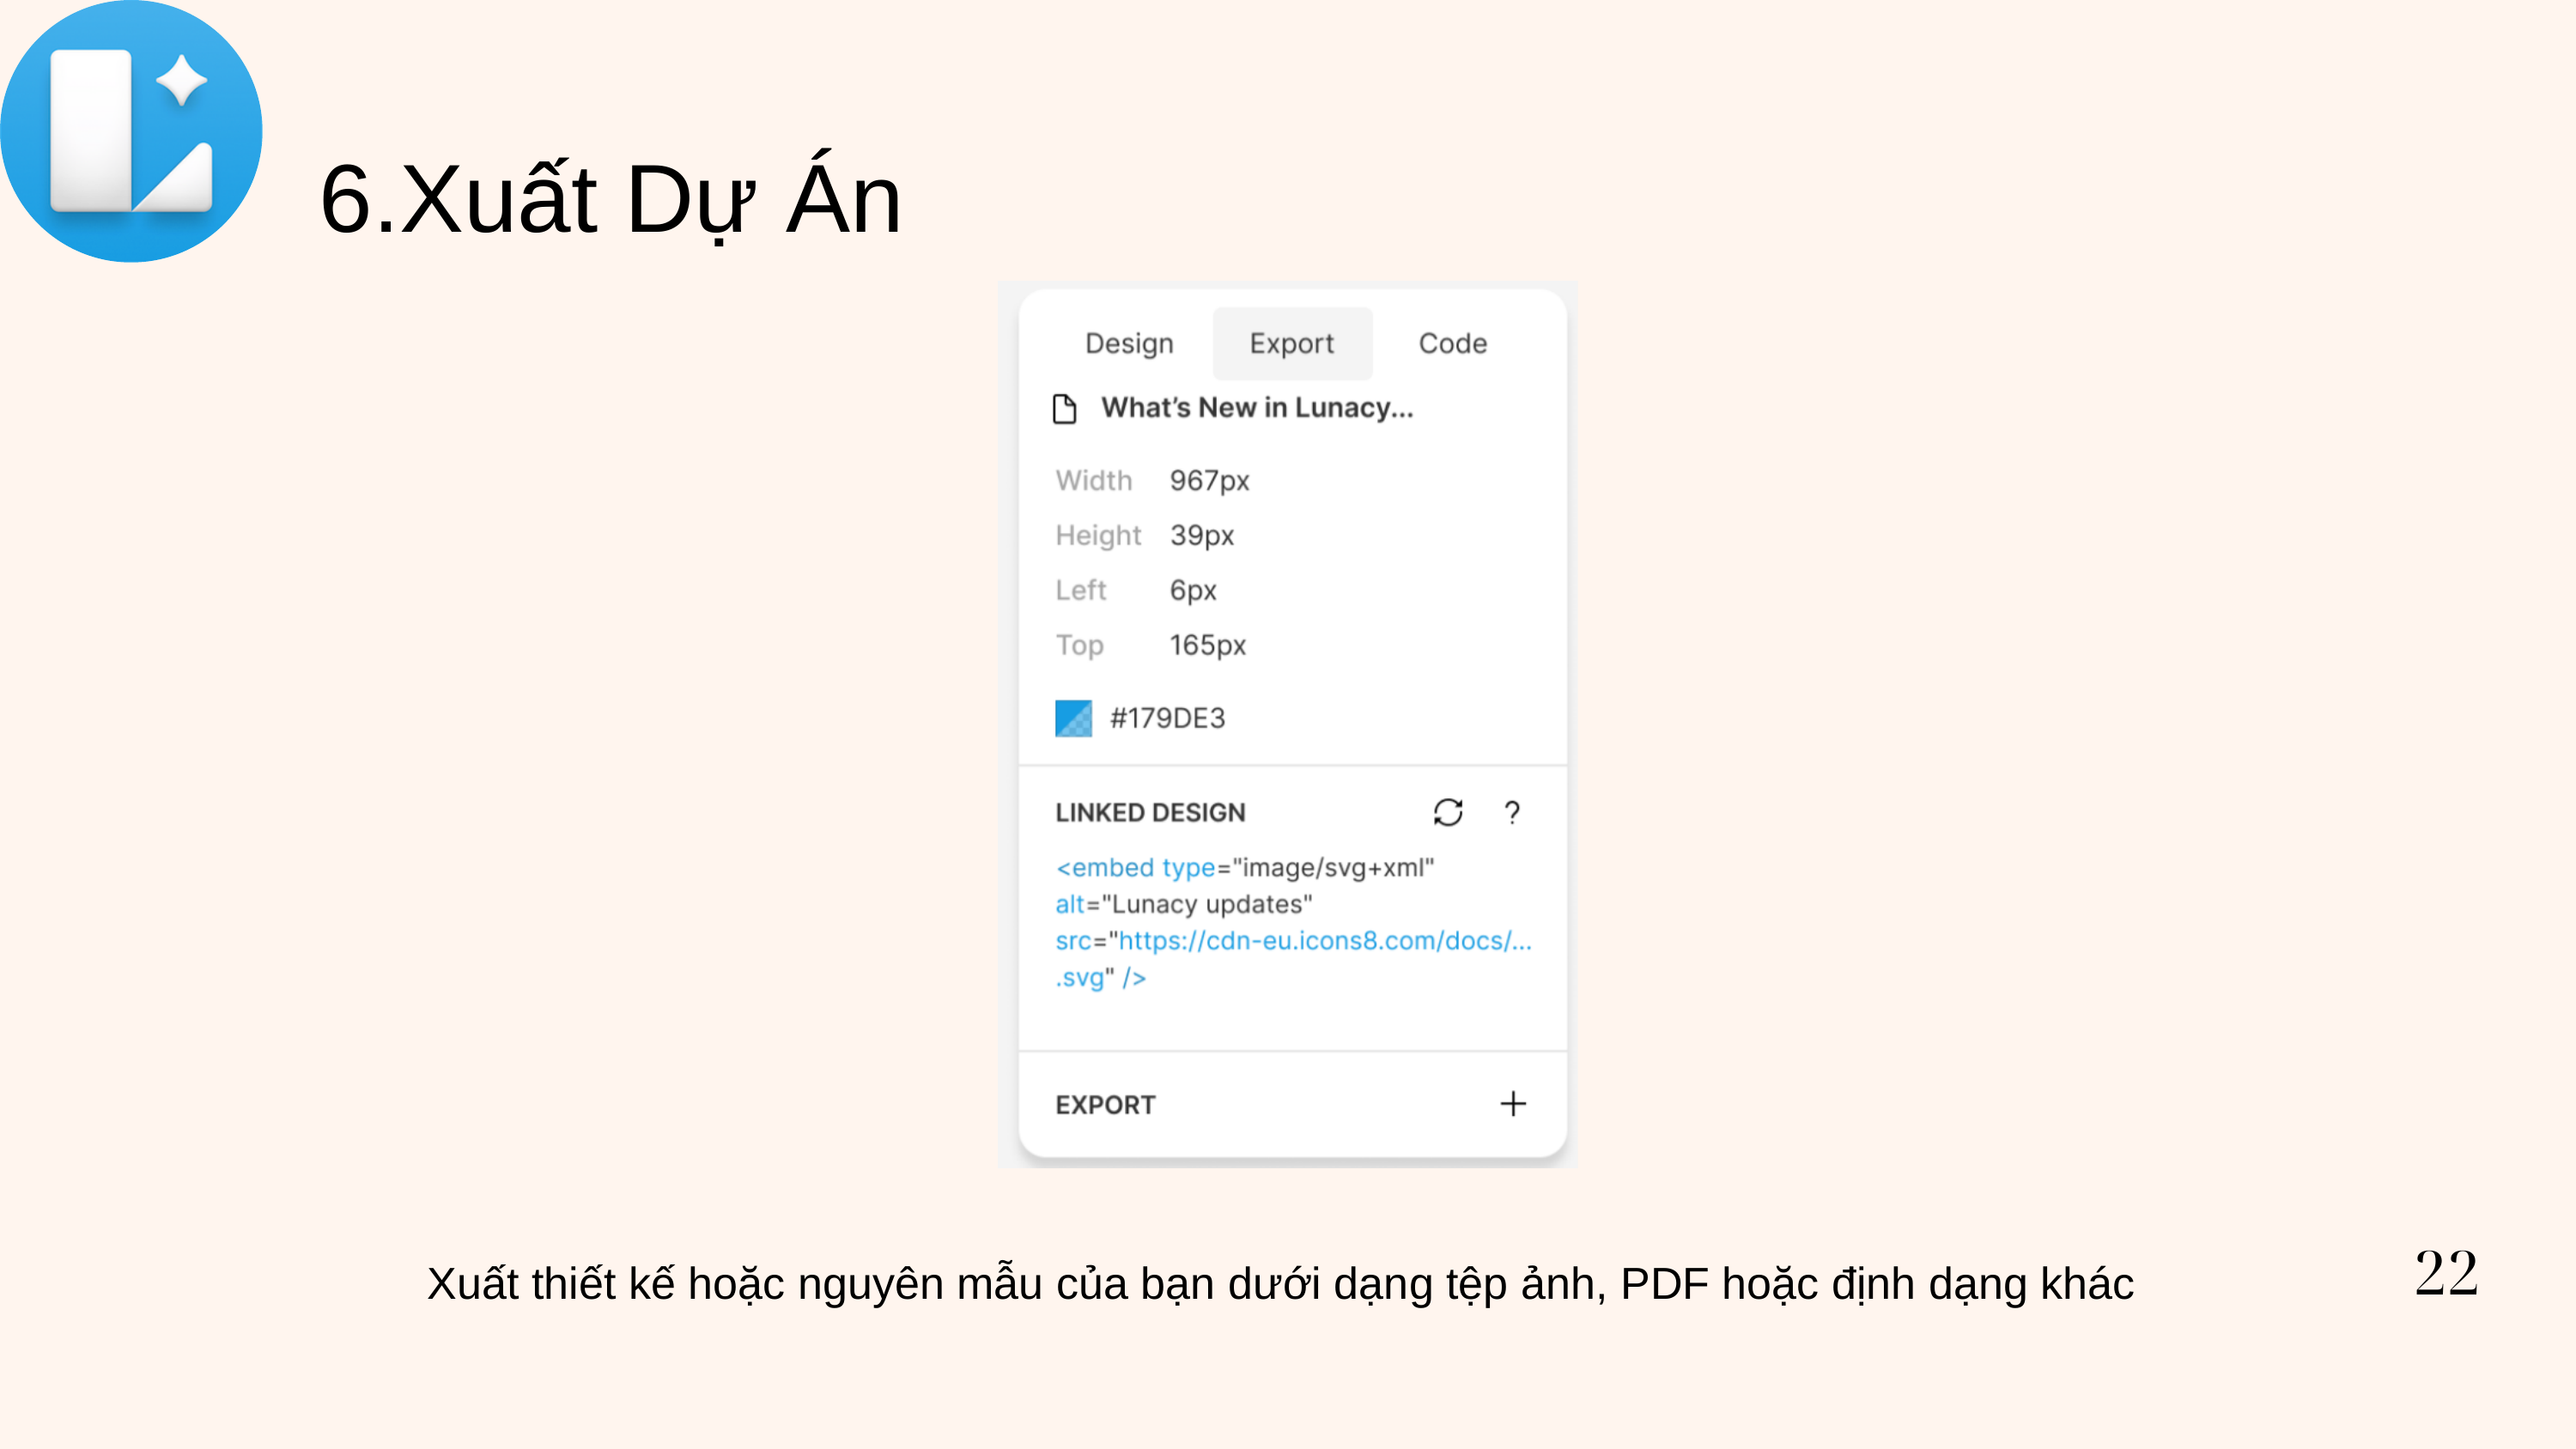

6.Xuất Dự Án

22
Xuất thiết kế hoặc nguyên mẫu của bạn dưới dạng tệp ảnh, PDF hoặc định dạng khác